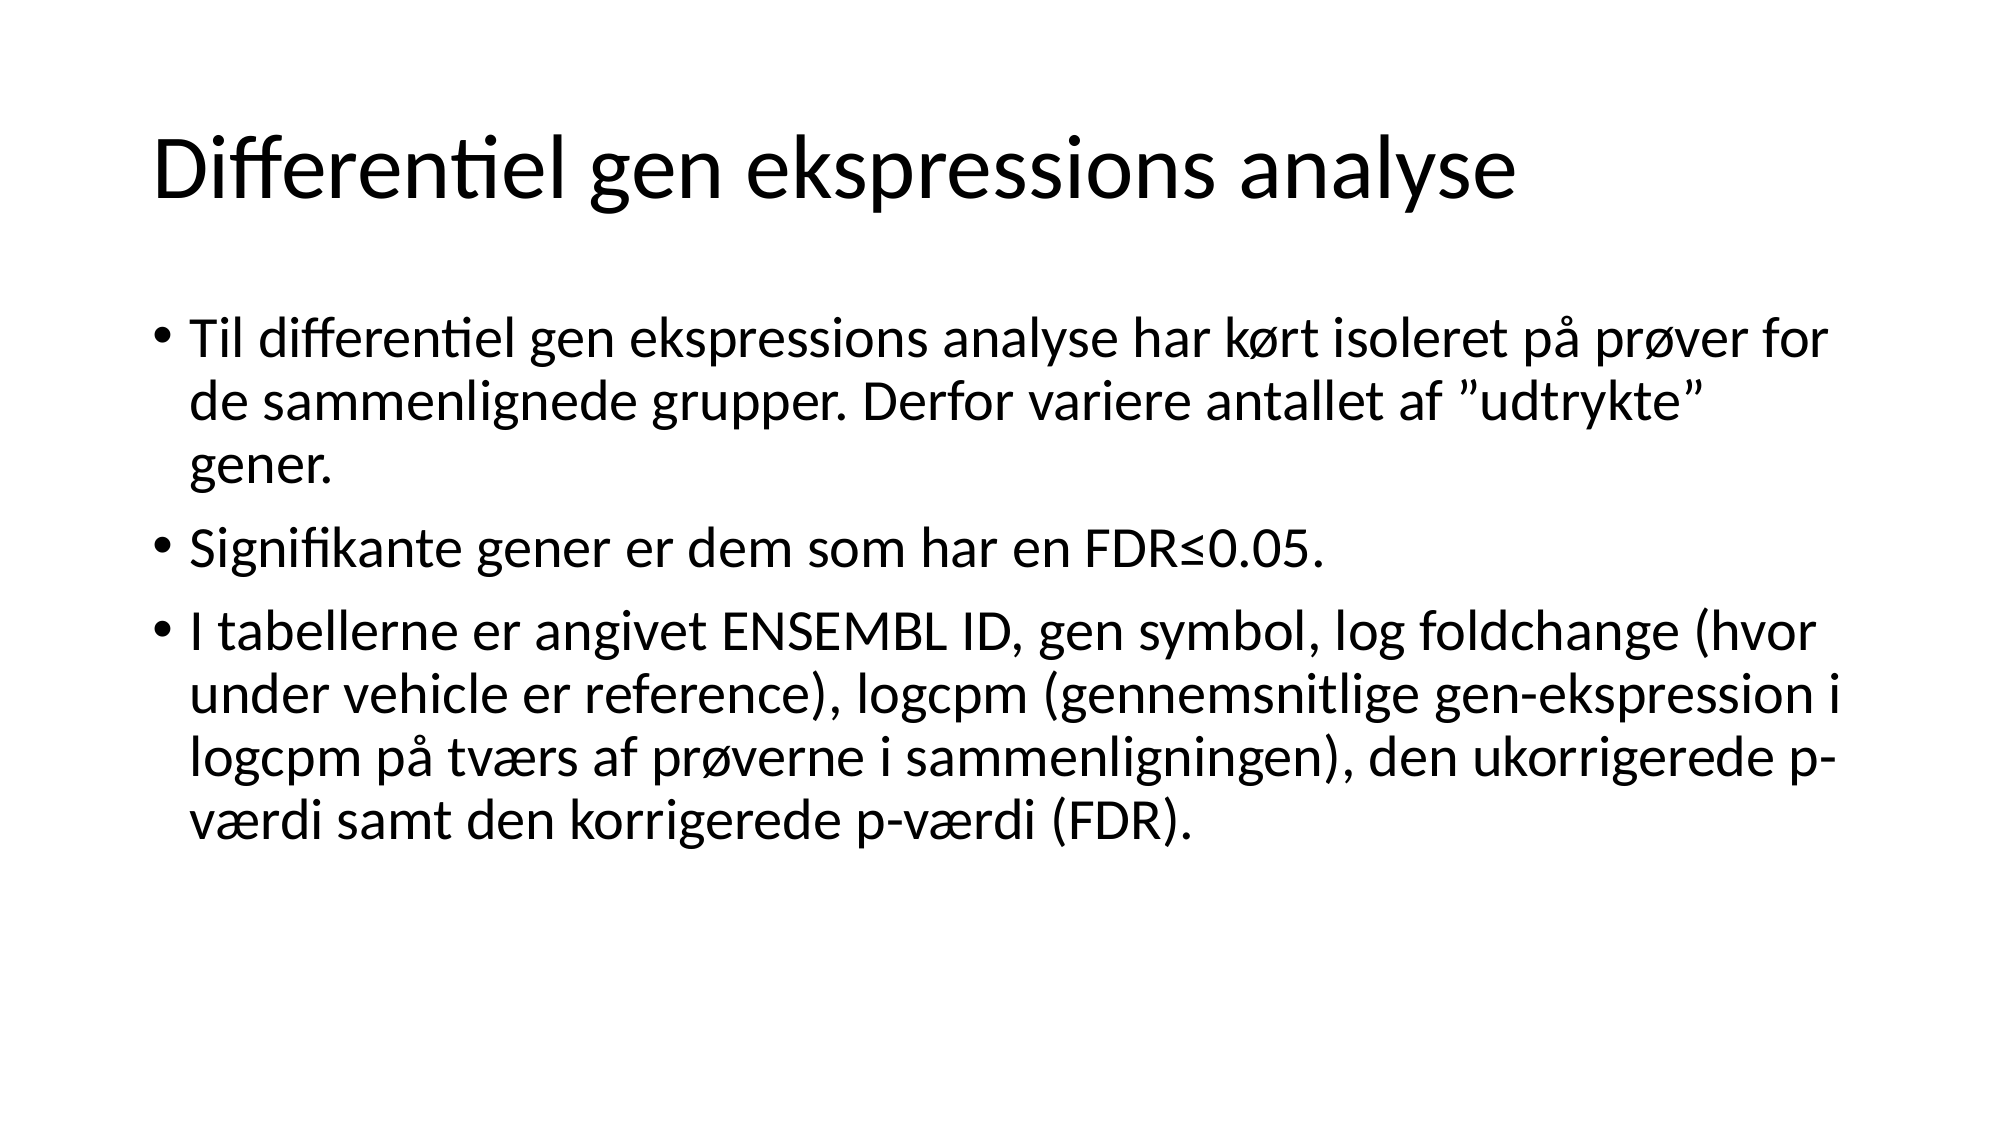

# Differentiel gen ekspressions analyse
Til differentiel gen ekspressions analyse har kørt isoleret på prøver for de sammenlignede grupper. Derfor variere antallet af ”udtrykte” gener.
Signifikante gener er dem som har en FDR≤0.05.
I tabellerne er angivet ENSEMBL ID, gen symbol, log foldchange (hvor under vehicle er reference), logcpm (gennemsnitlige gen-ekspression i logcpm på tværs af prøverne i sammenligningen), den ukorrigerede p-værdi samt den korrigerede p-værdi (FDR).